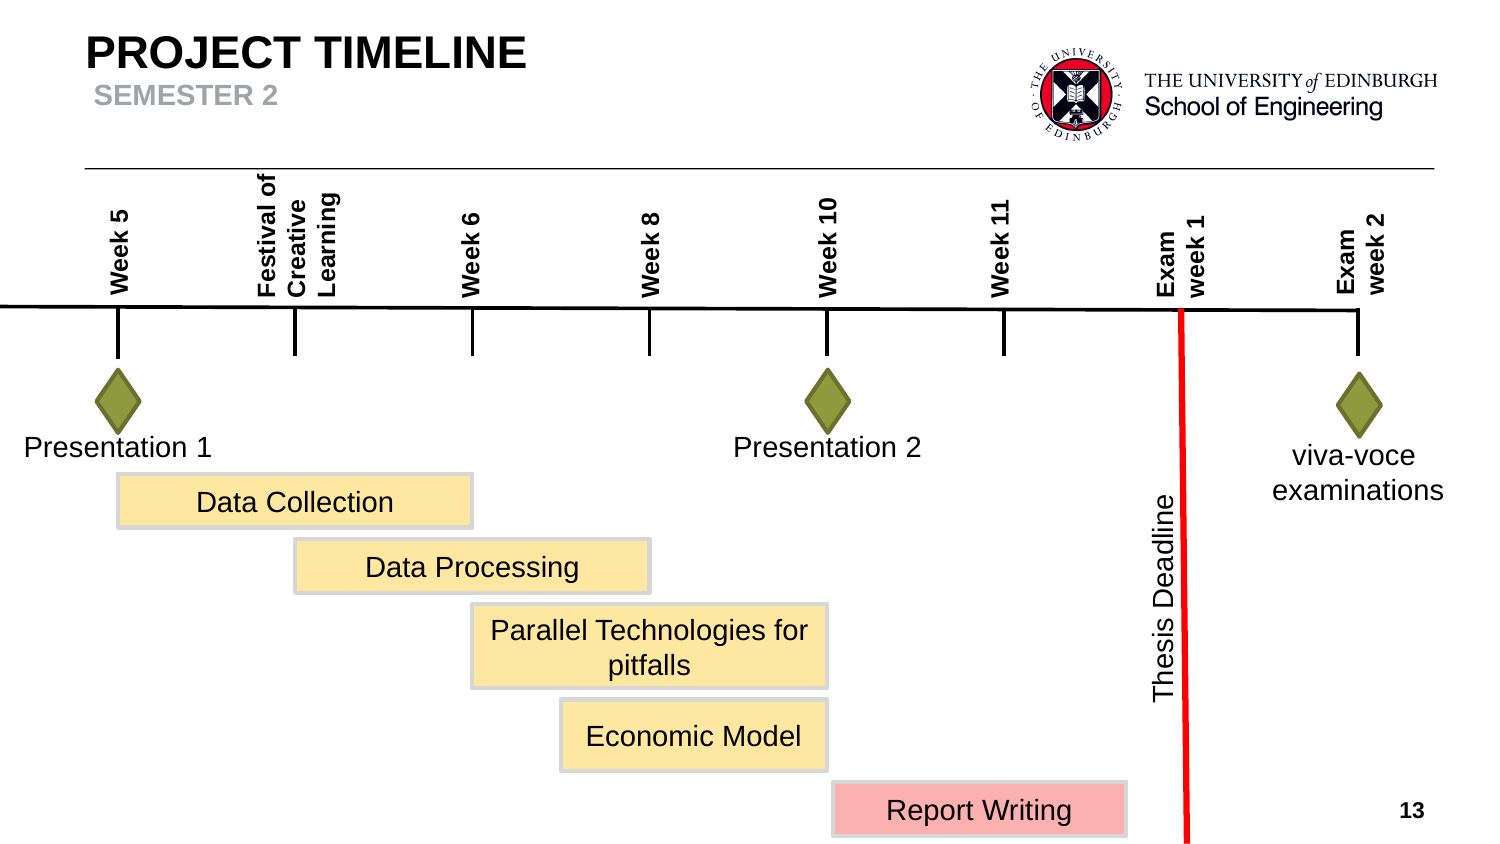

# PROJECT TIMELINE SEMESTER 2
Festival of Creative Learning
Exam week 2
Exam week 1
Week 5
Week 6
Week 8
Week 10
Week 11

Presentation 1
Presentation 2
viva-voce
examinations
Data Collection
Data Processing
Thesis Deadline
Parallel Technologies for pitfalls
Economic Model
Report Writing